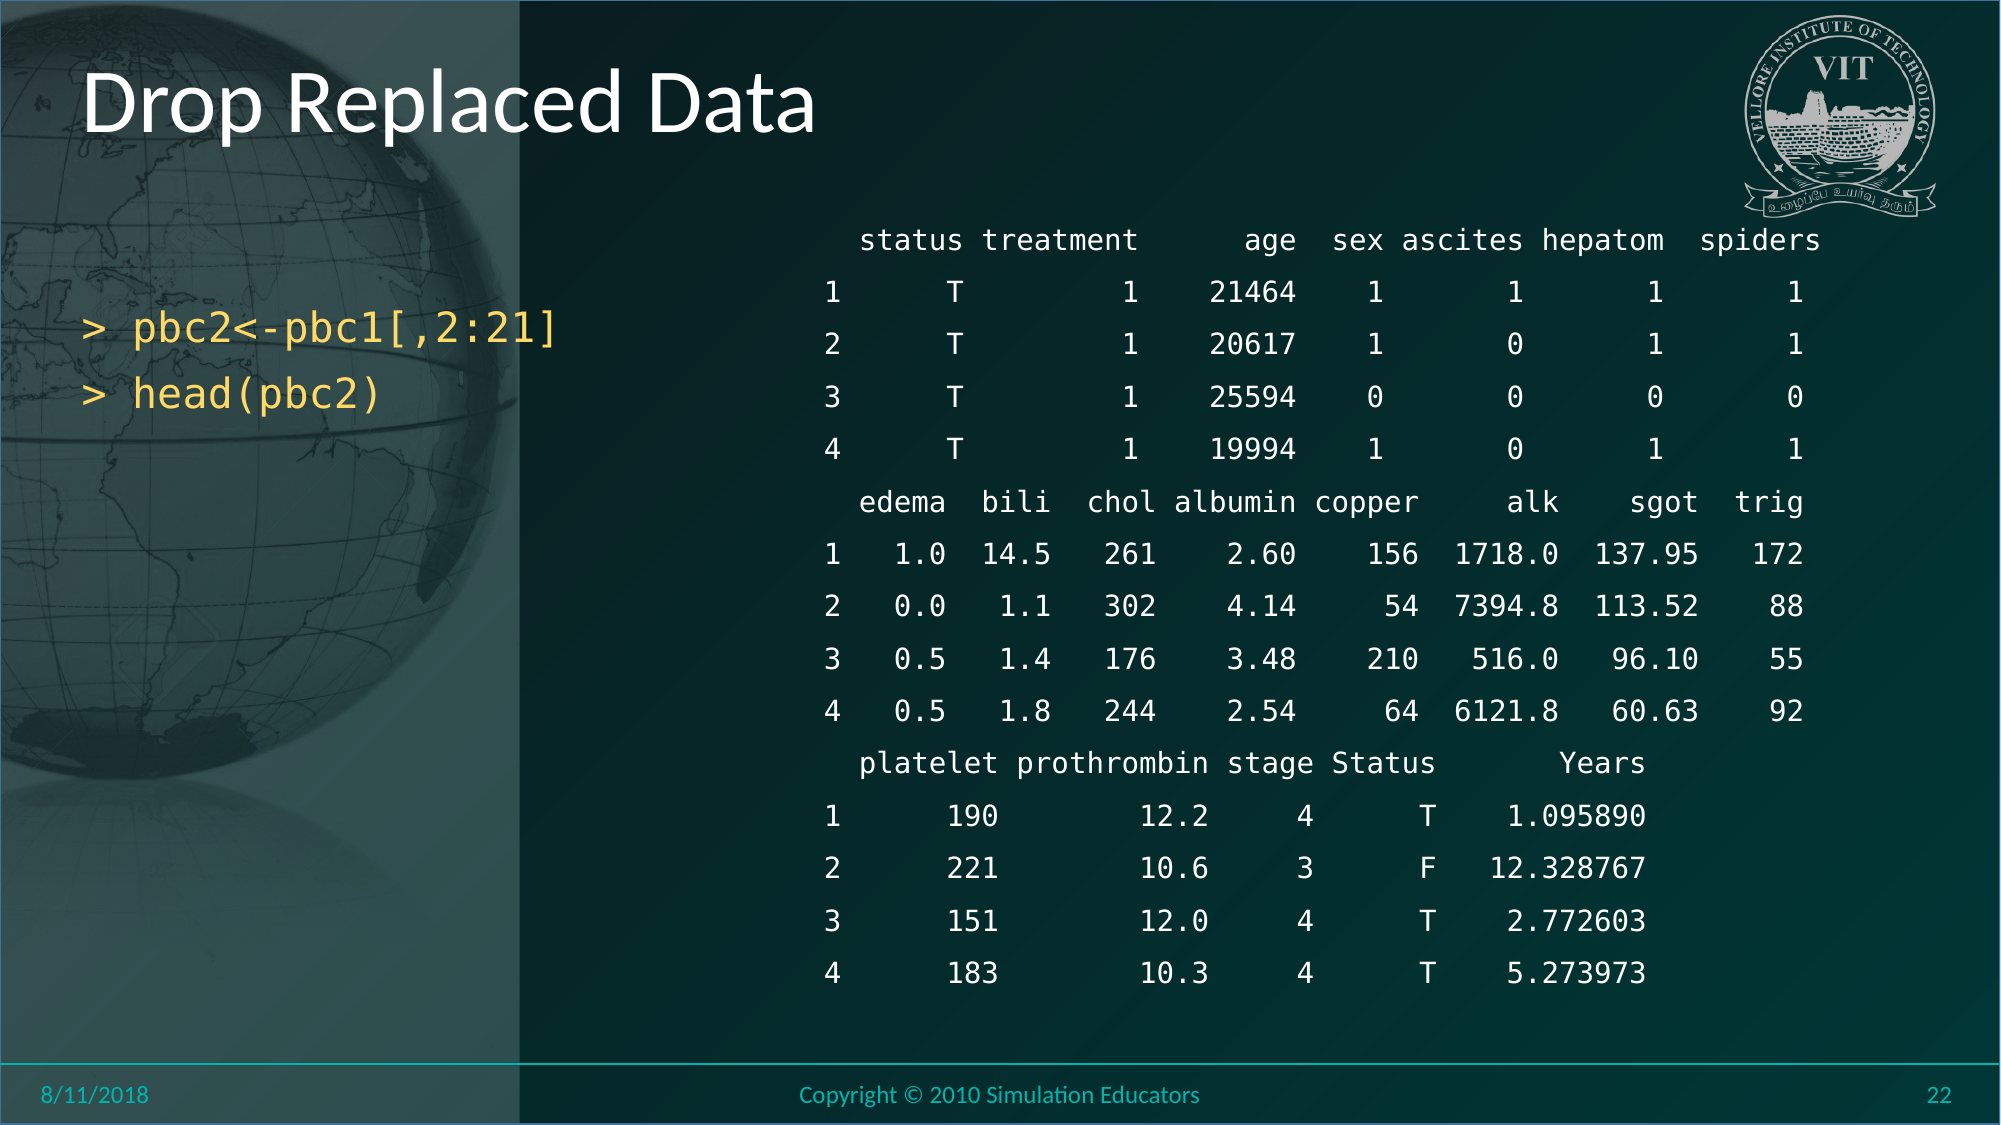

# Drop Replaced Data
  status treatment      age  sex ascites hepatom  spiders
1      T         1    21464    1       1       1       1
2      T         1    20617    1       0       1       1
3      T         1    25594    0       0       0       0
4      T         1    19994    1       0       1       1
  edema  bili  chol albumin copper     alk    sgot  trig
1   1.0  14.5   261    2.60    156  1718.0  137.95   172
2   0.0   1.1   302    4.14     54  7394.8  113.52    88
3   0.5   1.4   176    3.48    210   516.0   96.10    55
4   0.5   1.8   244    2.54     64  6121.8   60.63    92
  platelet prothrombin stage Status       Years
1      190        12.2     4      T    1.095890
2      221        10.6     3      F   12.328767
3      151        12.0     4      T    2.772603
4      183        10.3     4      T    5.273973
> pbc2<-pbc1[,2:21]
> head(pbc2)
8/11/2018
Copyright © 2010 Simulation Educators
22